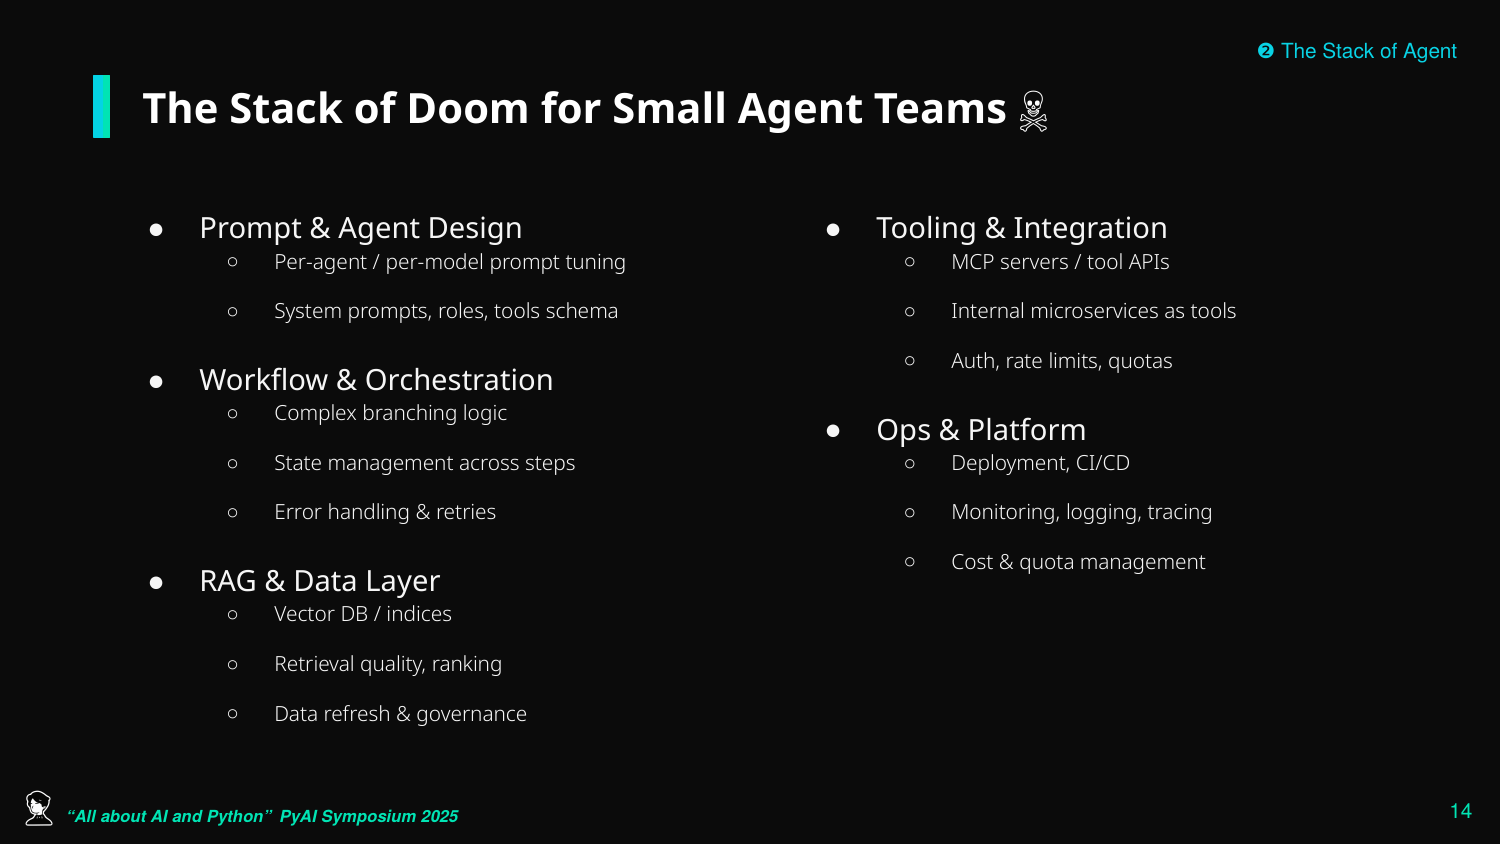

❷ The Stack of Agent
# The Stack of Doom for Small Agent Teams ☠️
Prompt & Agent Design
Per-agent / per-model prompt tuning
System prompts, roles, tools schema
Workflow & Orchestration
Complex branching logic
State management across steps
Error handling & retries
RAG & Data Layer
Vector DB / indices
Retrieval quality, ranking
Data refresh & governance

Tooling & Integration
MCP servers / tool APIs
Internal microservices as tools
Auth, rate limits, quotas
Ops & Platform
Deployment, CI/CD
Monitoring, logging, tracing
Cost & quota management
14